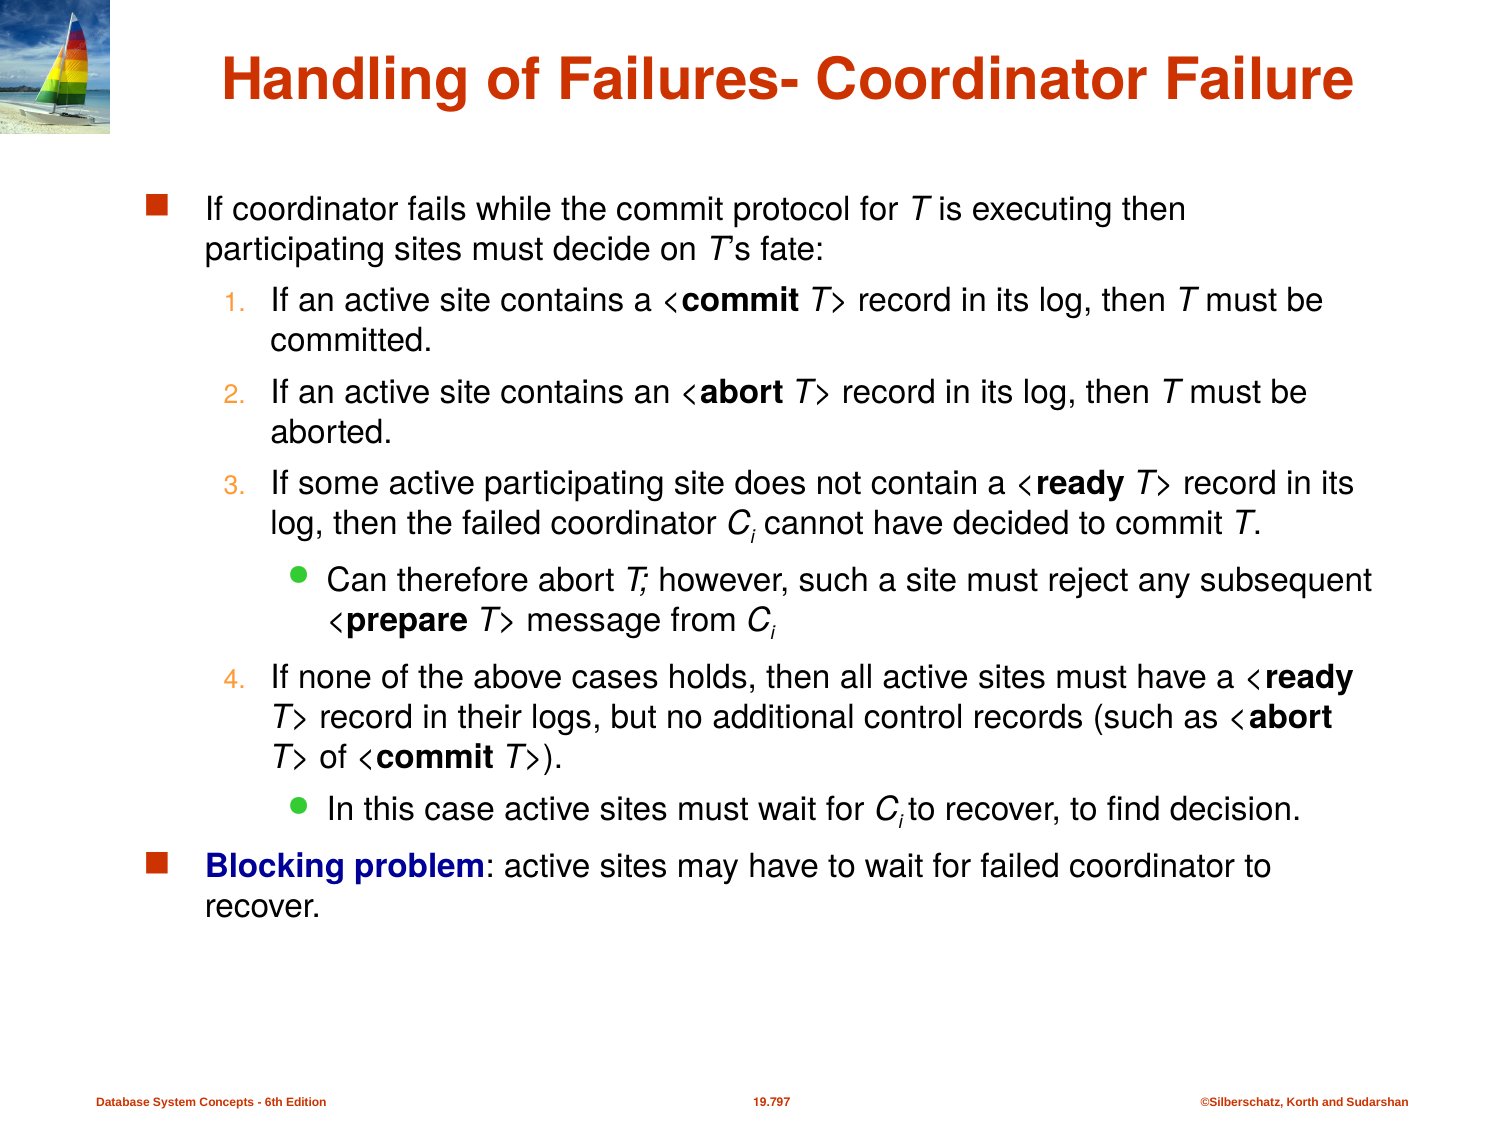

# Handling of Failures- Coordinator Failure
If coordinator fails while the commit protocol for T is executing then participating sites must decide on T’s fate:
If an active site contains a <commit T> record in its log, then T must be committed.
If an active site contains an <abort T> record in its log, then T must be aborted.
If some active participating site does not contain a <ready T> record in its log, then the failed coordinator Ci cannot have decided to commit T.
Can therefore abort T; however, such a site must reject any subsequent <prepare T> message from Ci
If none of the above cases holds, then all active sites must have a <ready T> record in their logs, but no additional control records (such as <abort T> of <commit T>).
In this case active sites must wait for Ci to recover, to find decision.
Blocking problem: active sites may have to wait for failed coordinator to recover.